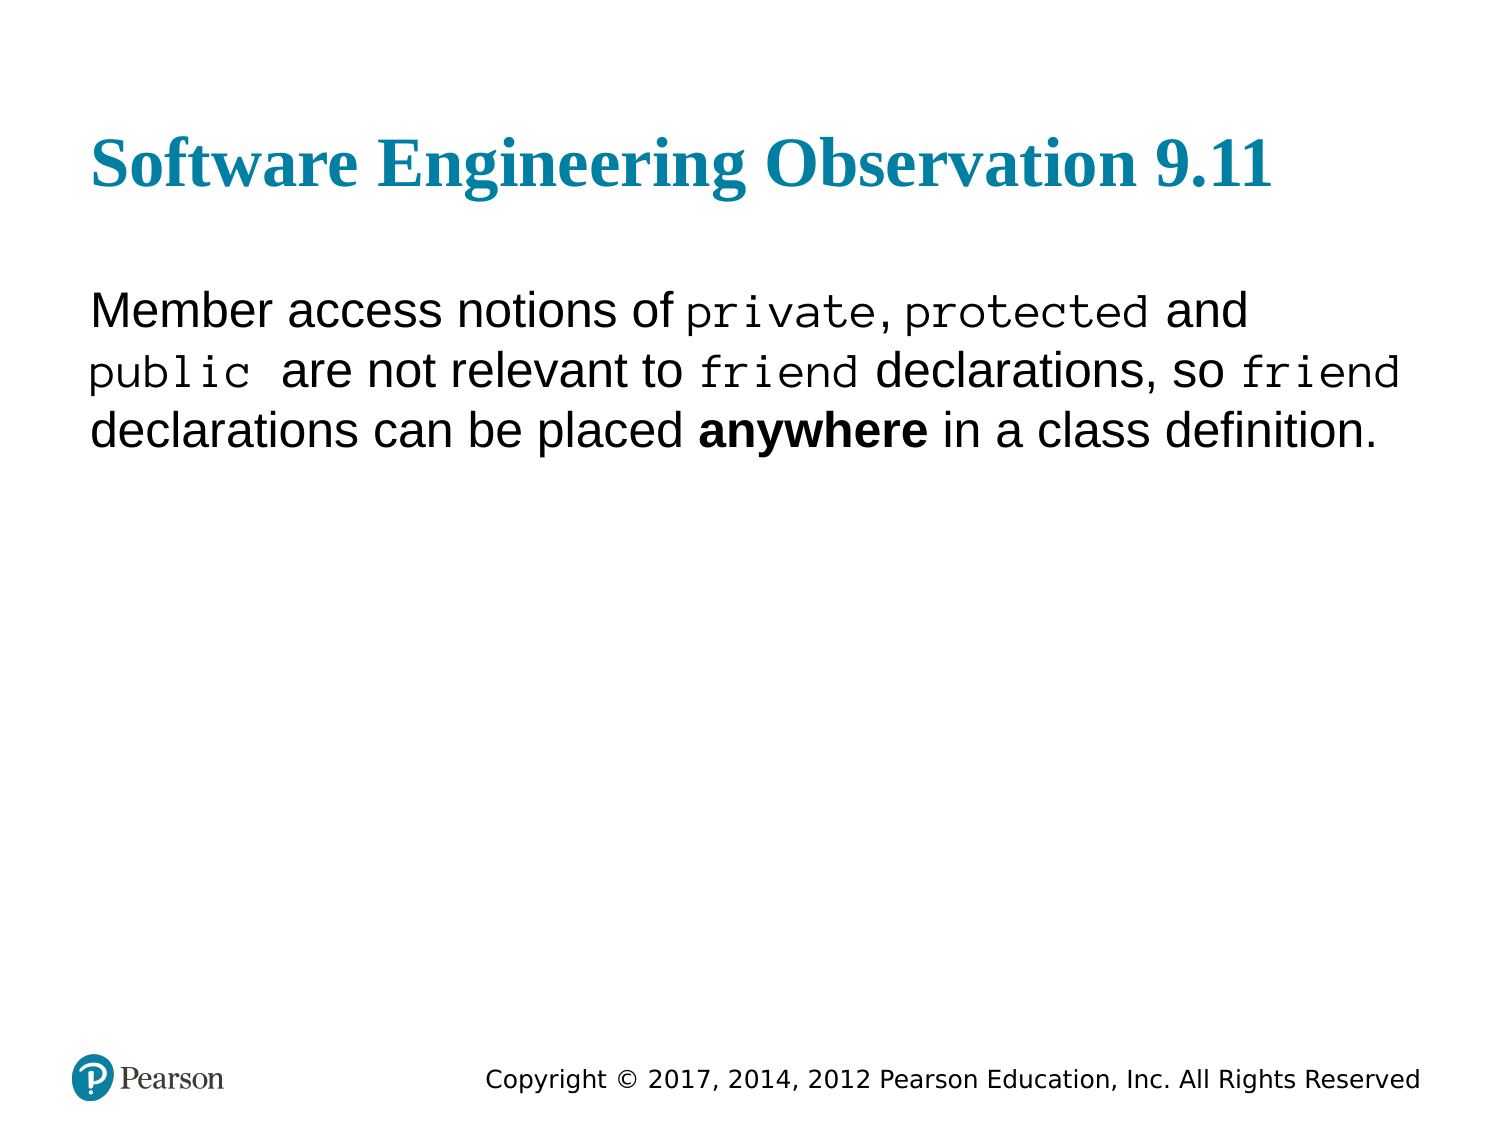

# Software Engineering Observation 9.11
Member access notions of private, protected and public are not relevant to friend declarations, so friend declarations can be placed anywhere in a class definition.